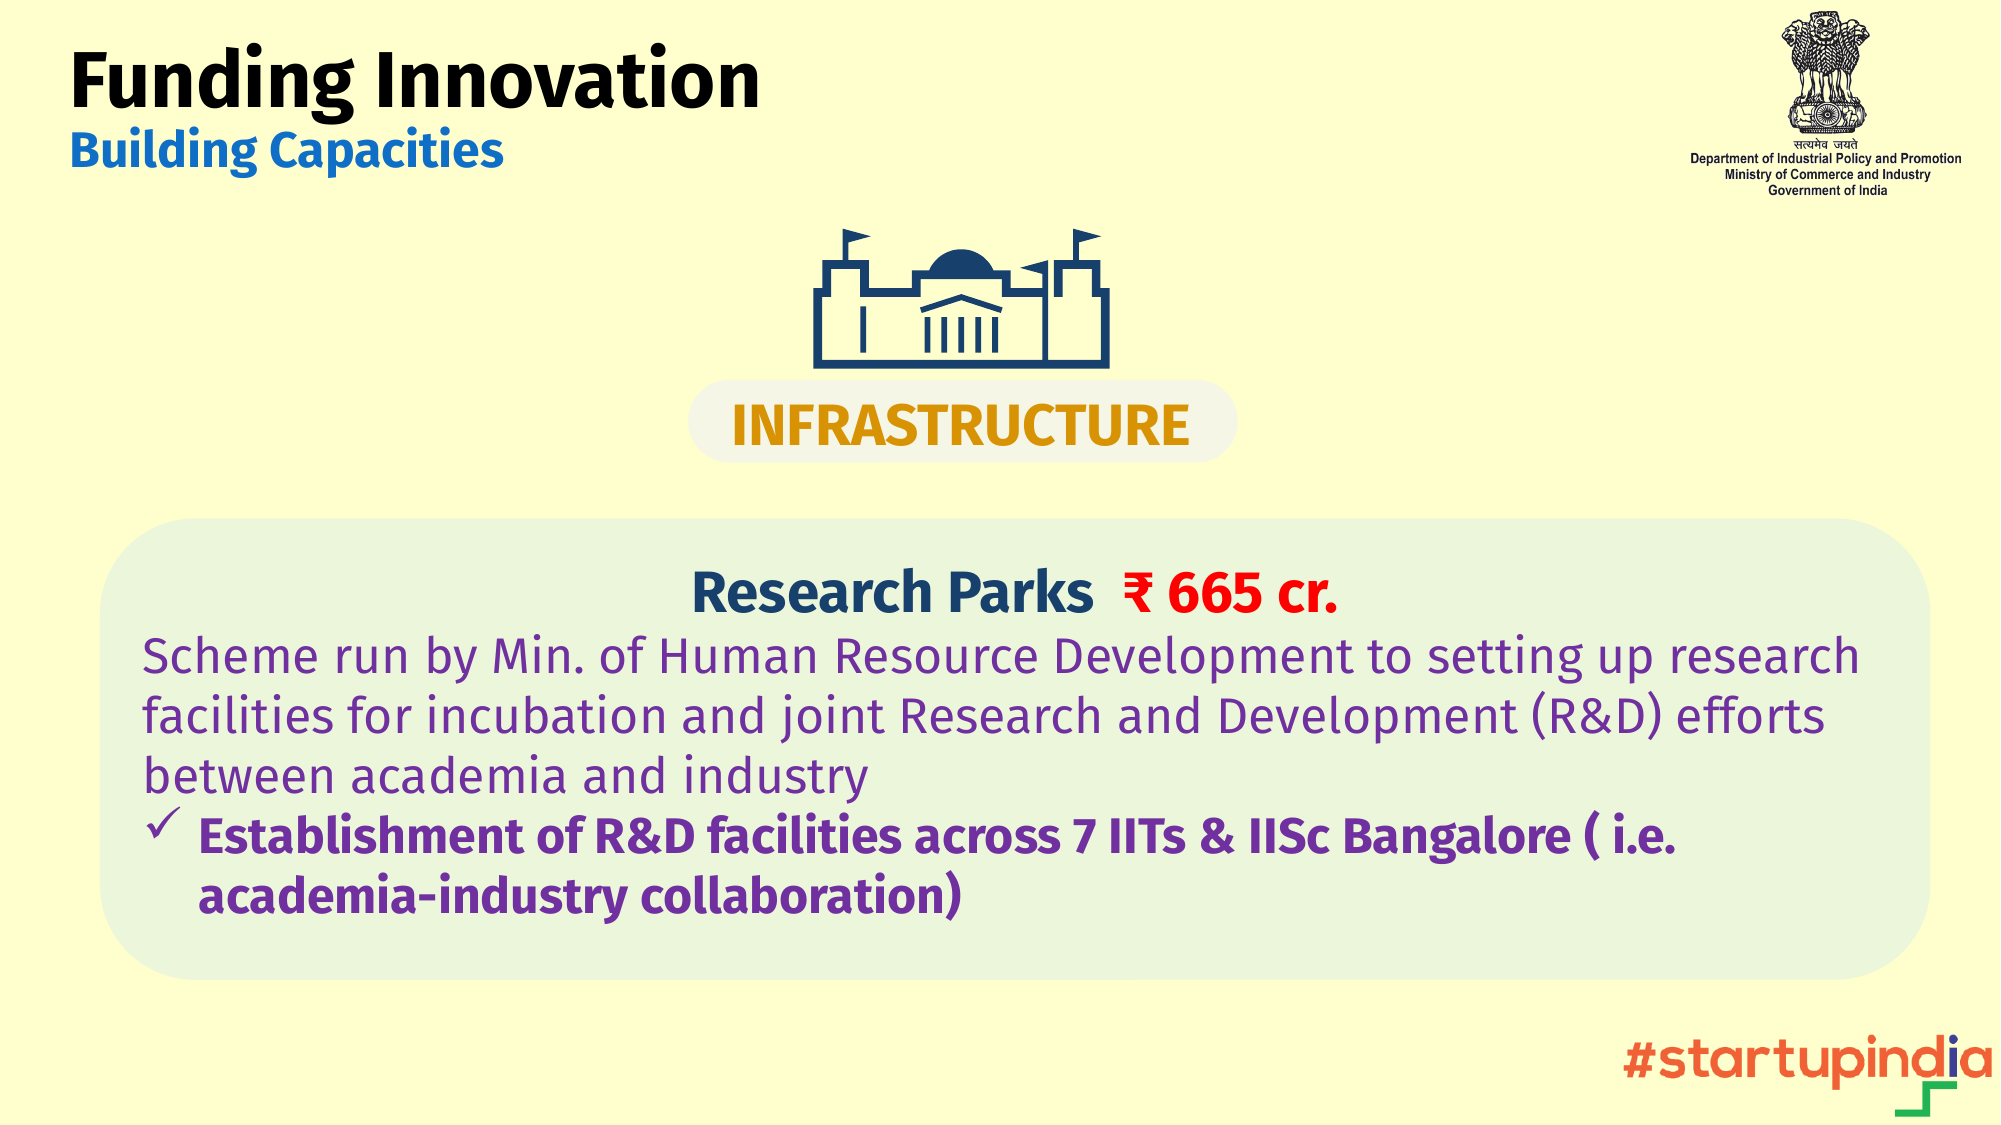

Funding Innovation
Building Capacities

INFRASTRUCTURE
Research Parks  ₹ 665 cr.
Scheme run by Min. of Human Resource Development to setting up research facilities for incubation and joint Research and Development (R&D) efforts between academia and industry
Establishment of R&D facilities across 7 IITs & IISc Bangalore ( i.e. academia-industry collaboration)